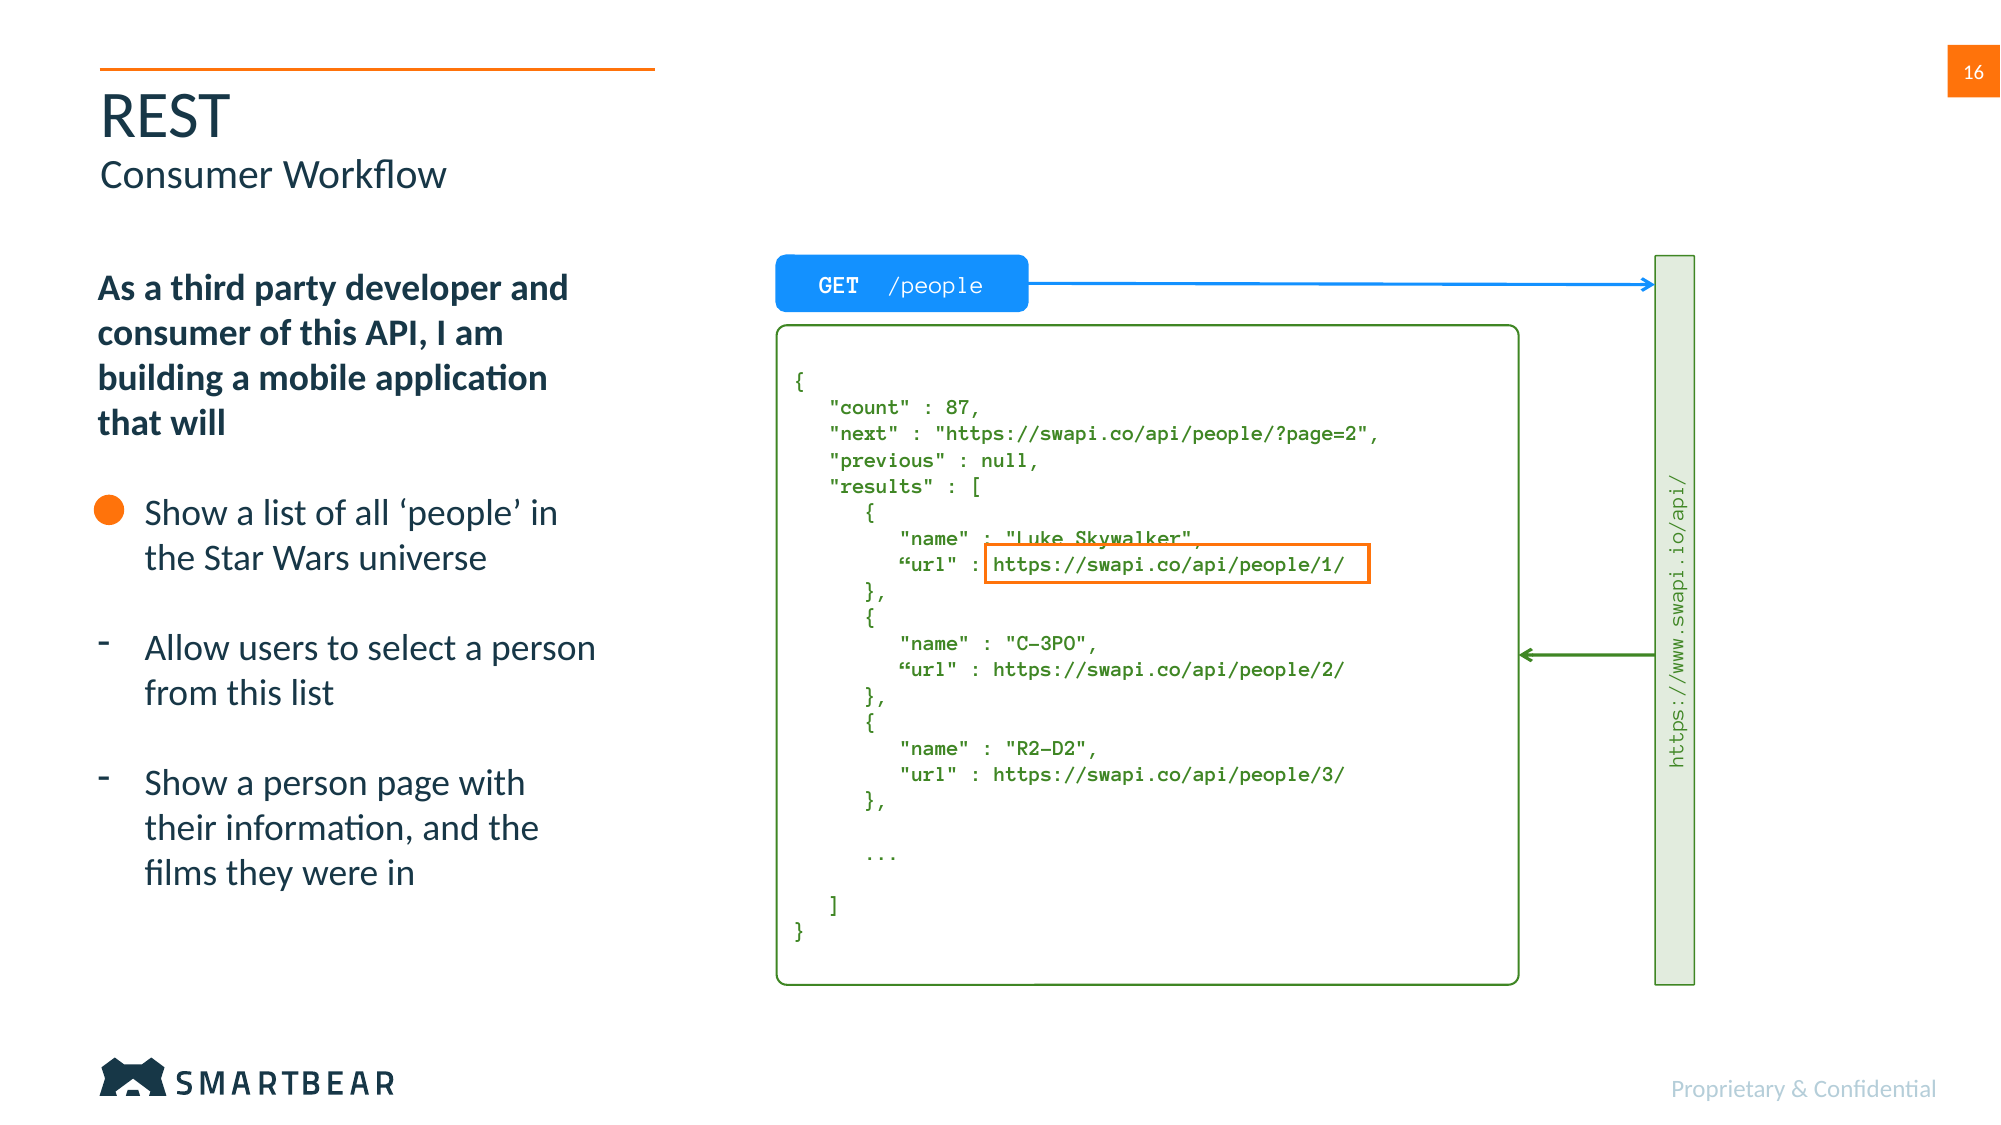

16
# REST Consumer Workflow
As a third party developer and consumer of this API, I am building a mobile application that will

Show a list of all ‘people’ in the Star Wars universe

Allow users to select a person from this list

Show a person page with their information, and the films they were in

GET  /people
{
   "count" : 87,
   "next" : "https://swapi.co/api/people/?page=2",
   "previous" : null,
   "results" : [
      {
         "name" : "Luke Skywalker",
         “url" : https://swapi.co/api/people/1/
      },
      {
         "name" : "C-3PO",
         “url" : https://swapi.co/api/people/2/
      },
      {
         "name" : "R2-D2",
         "url" : https://swapi.co/api/people/3/
      },

      ...

   ]
}
Service Management

https://www.swapi.io/api/
Proprietary & Confidential